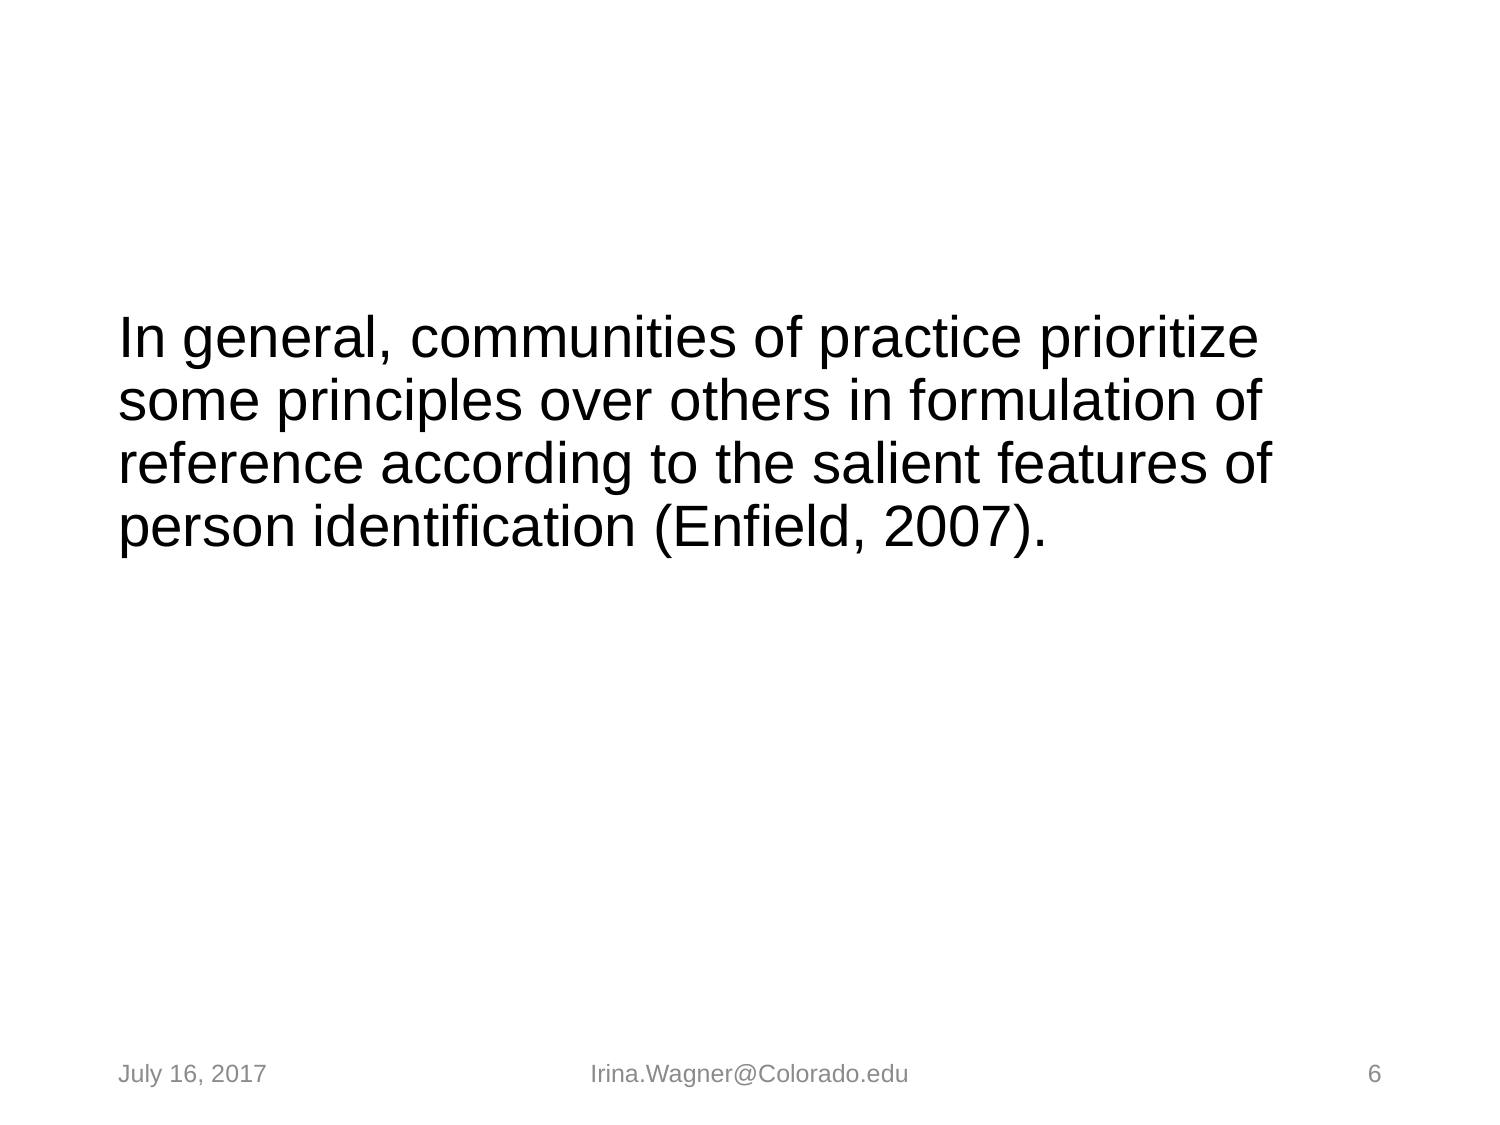

#
In general, communities of practice prioritize some principles over others in formulation of reference according to the salient features of person identification (Enfield, 2007).
July 16, 2017
Irina.Wagner@Colorado.edu
6